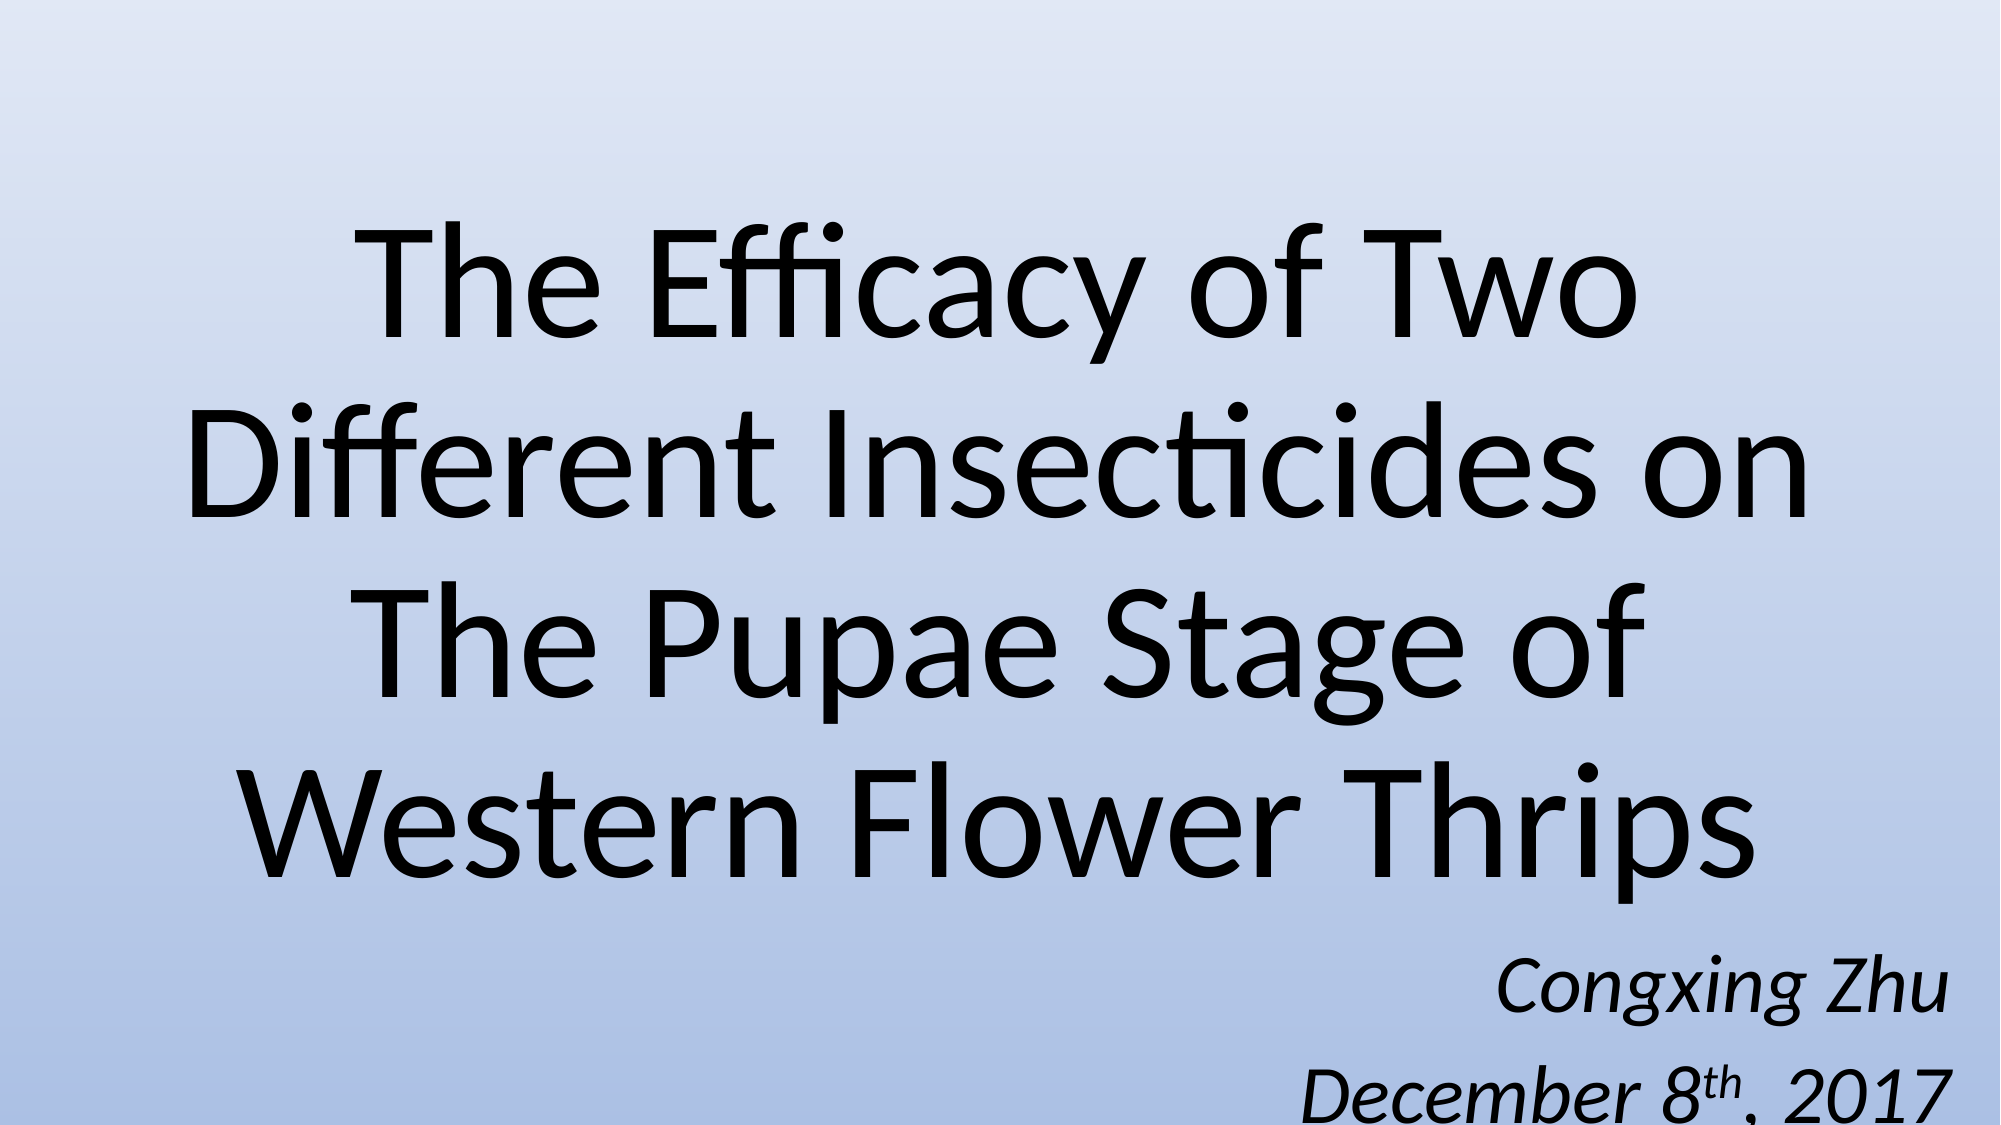

# The Efficacy of Two Different Insecticides on The Pupae Stage of Western Flower Thrips

Congxing Zhu
December 8th, 2017